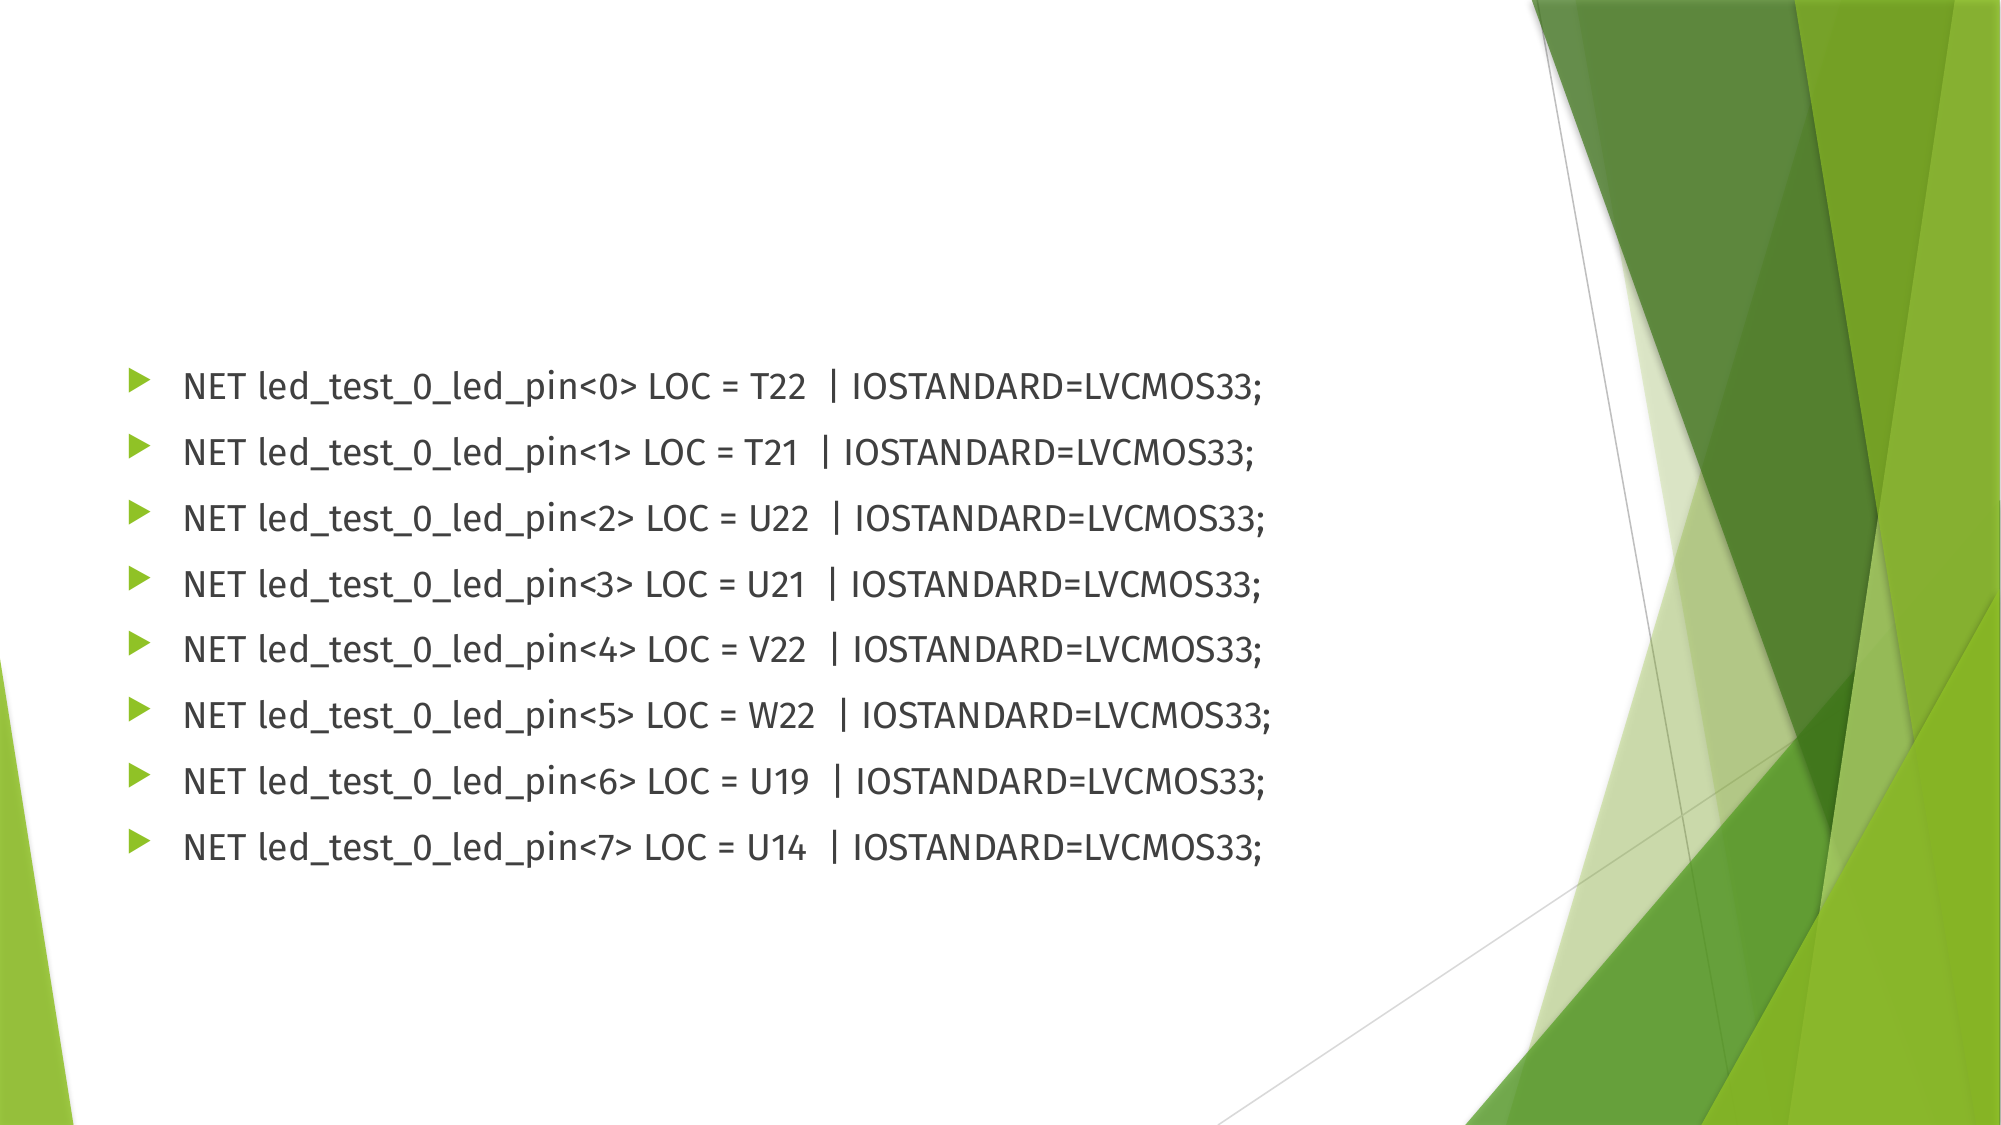

#
NET led_test_0_led_pin<0> LOC = T22  | IOSTANDARD=LVCMOS33;
NET led_test_0_led_pin<1> LOC = T21  | IOSTANDARD=LVCMOS33;
NET led_test_0_led_pin<2> LOC = U22  | IOSTANDARD=LVCMOS33;
NET led_test_0_led_pin<3> LOC = U21  | IOSTANDARD=LVCMOS33;
NET led_test_0_led_pin<4> LOC = V22  | IOSTANDARD=LVCMOS33;
NET led_test_0_led_pin<5> LOC = W22  | IOSTANDARD=LVCMOS33;
NET led_test_0_led_pin<6> LOC = U19  | IOSTANDARD=LVCMOS33;
NET led_test_0_led_pin<7> LOC = U14  | IOSTANDARD=LVCMOS33;